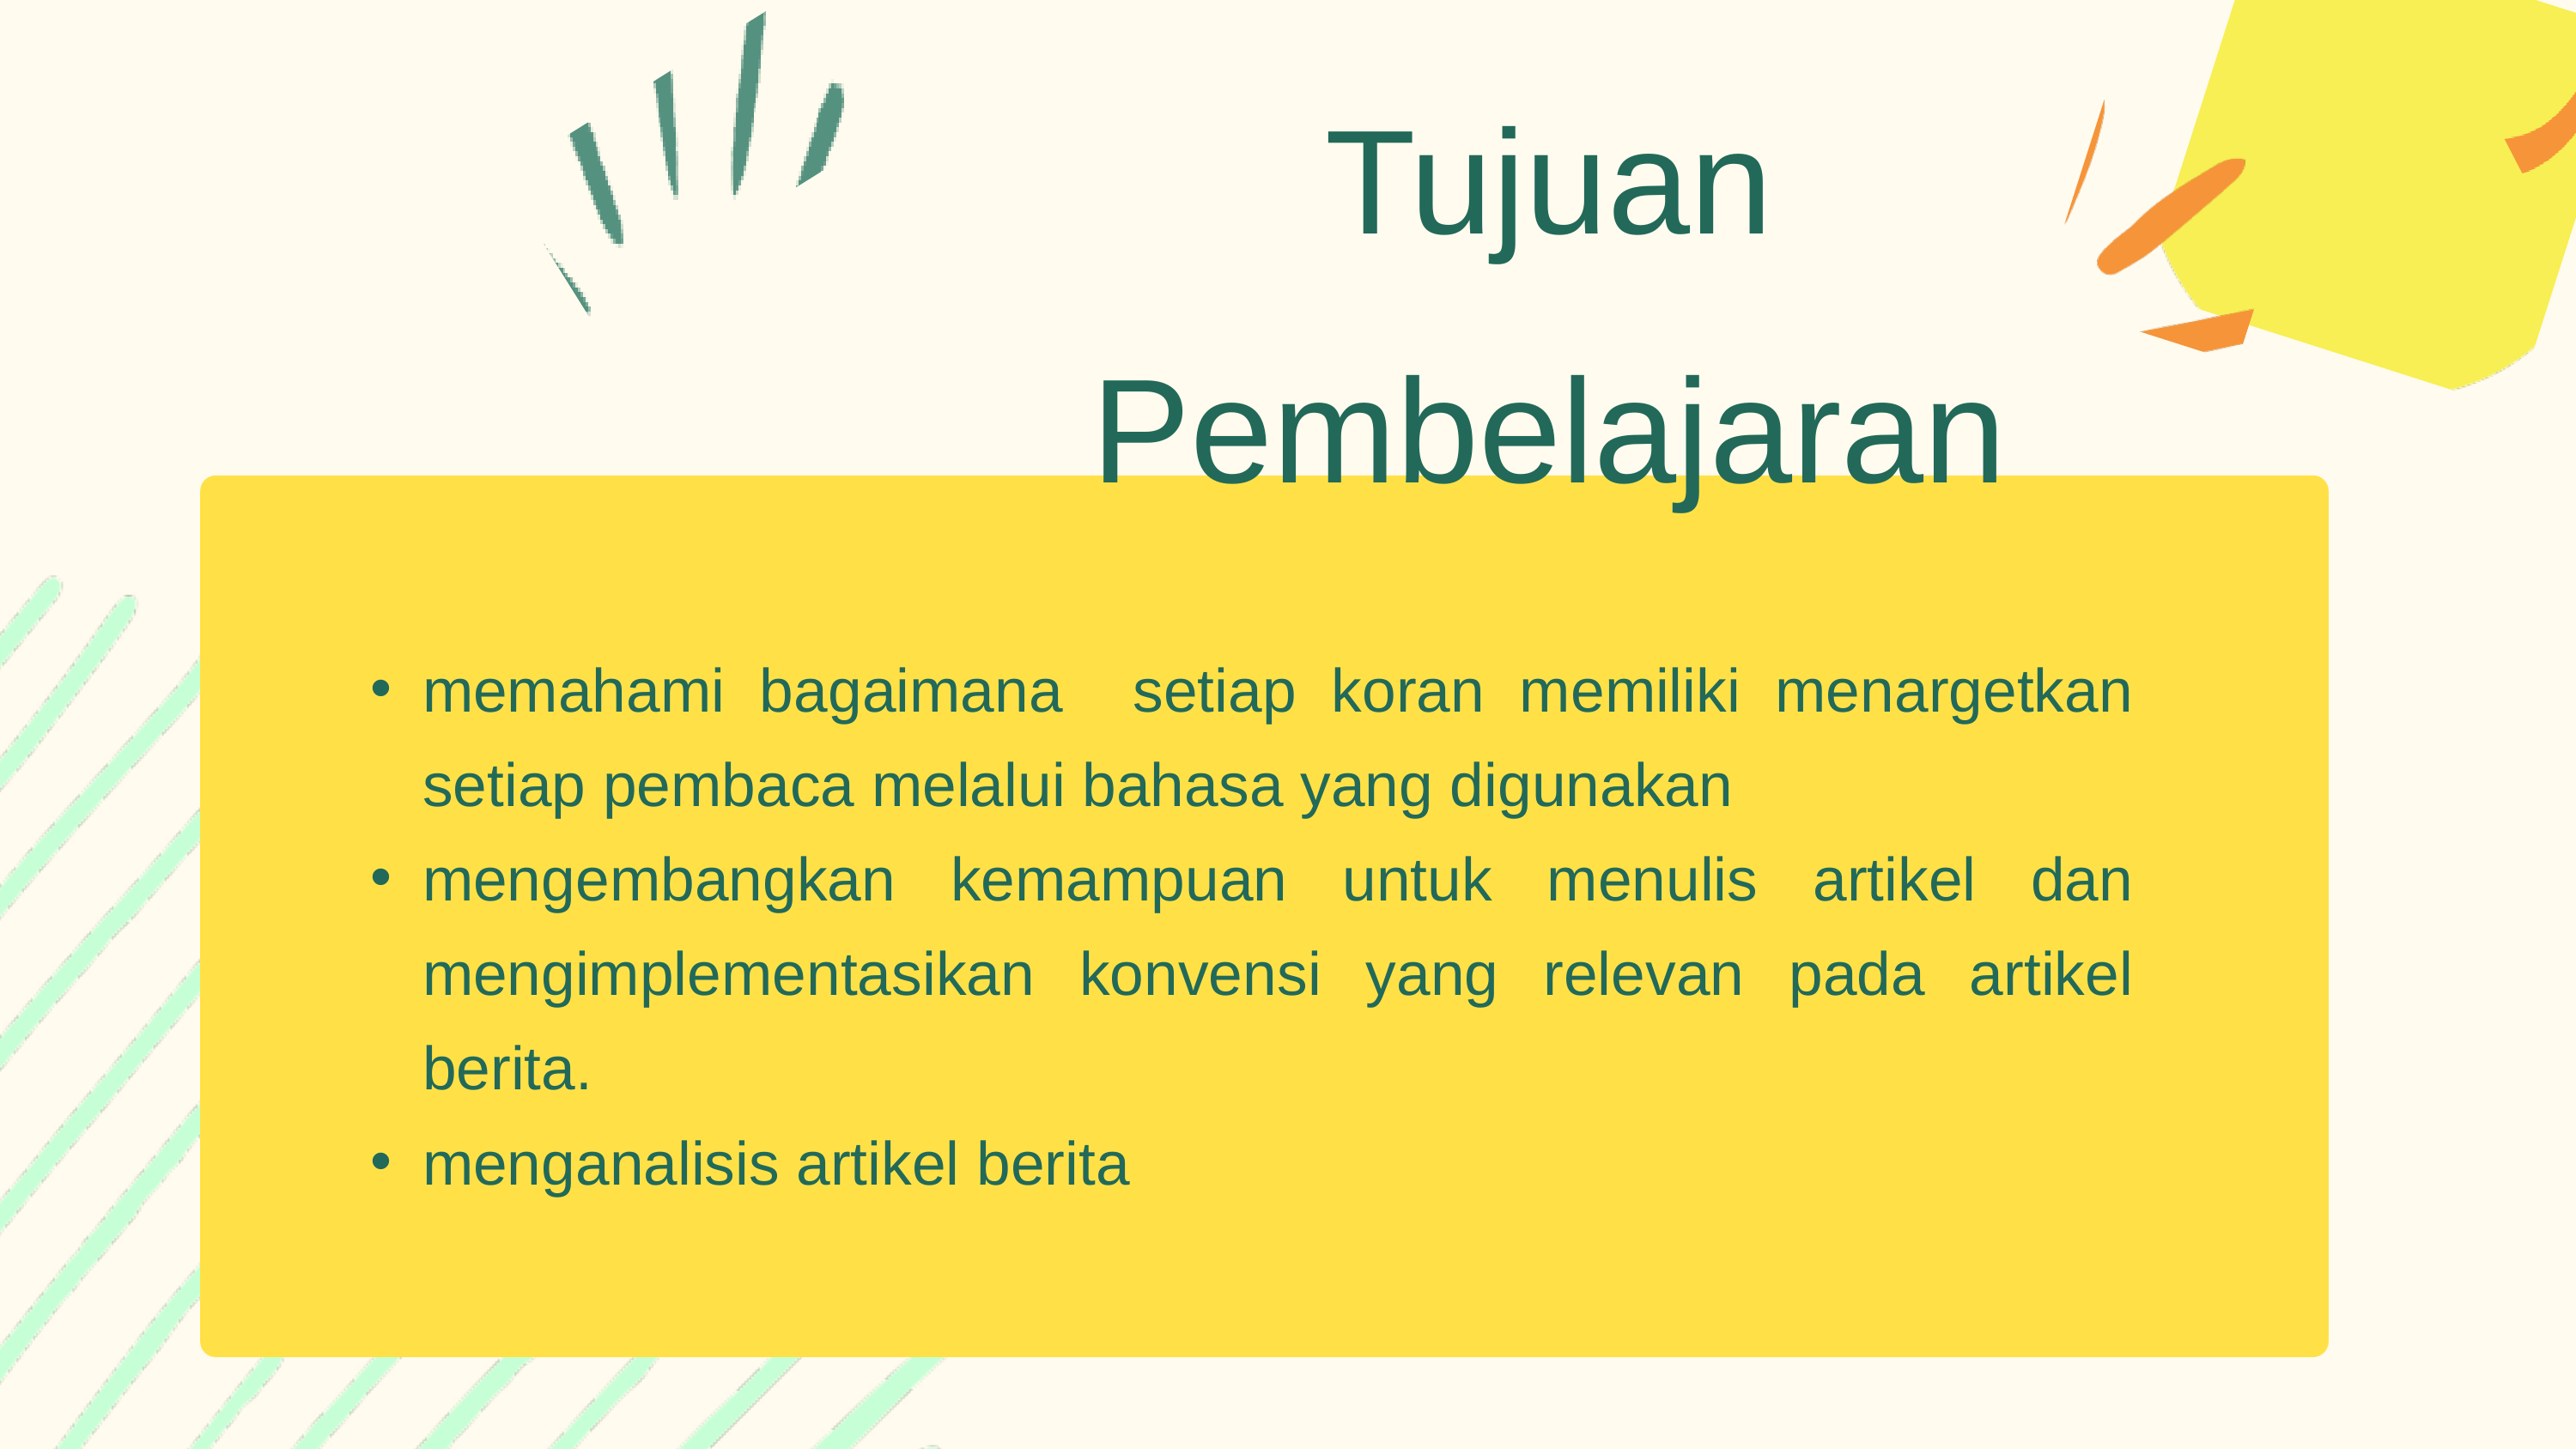

Tujuan Pembelajaran

memahami bagaimana  setiap koran memiliki menargetkan setiap pembaca melalui bahasa yang digunakan
mengembangkan kemampuan untuk menulis artikel dan mengimplementasikan konvensi yang relevan pada artikel berita.
menganalisis artikel berita